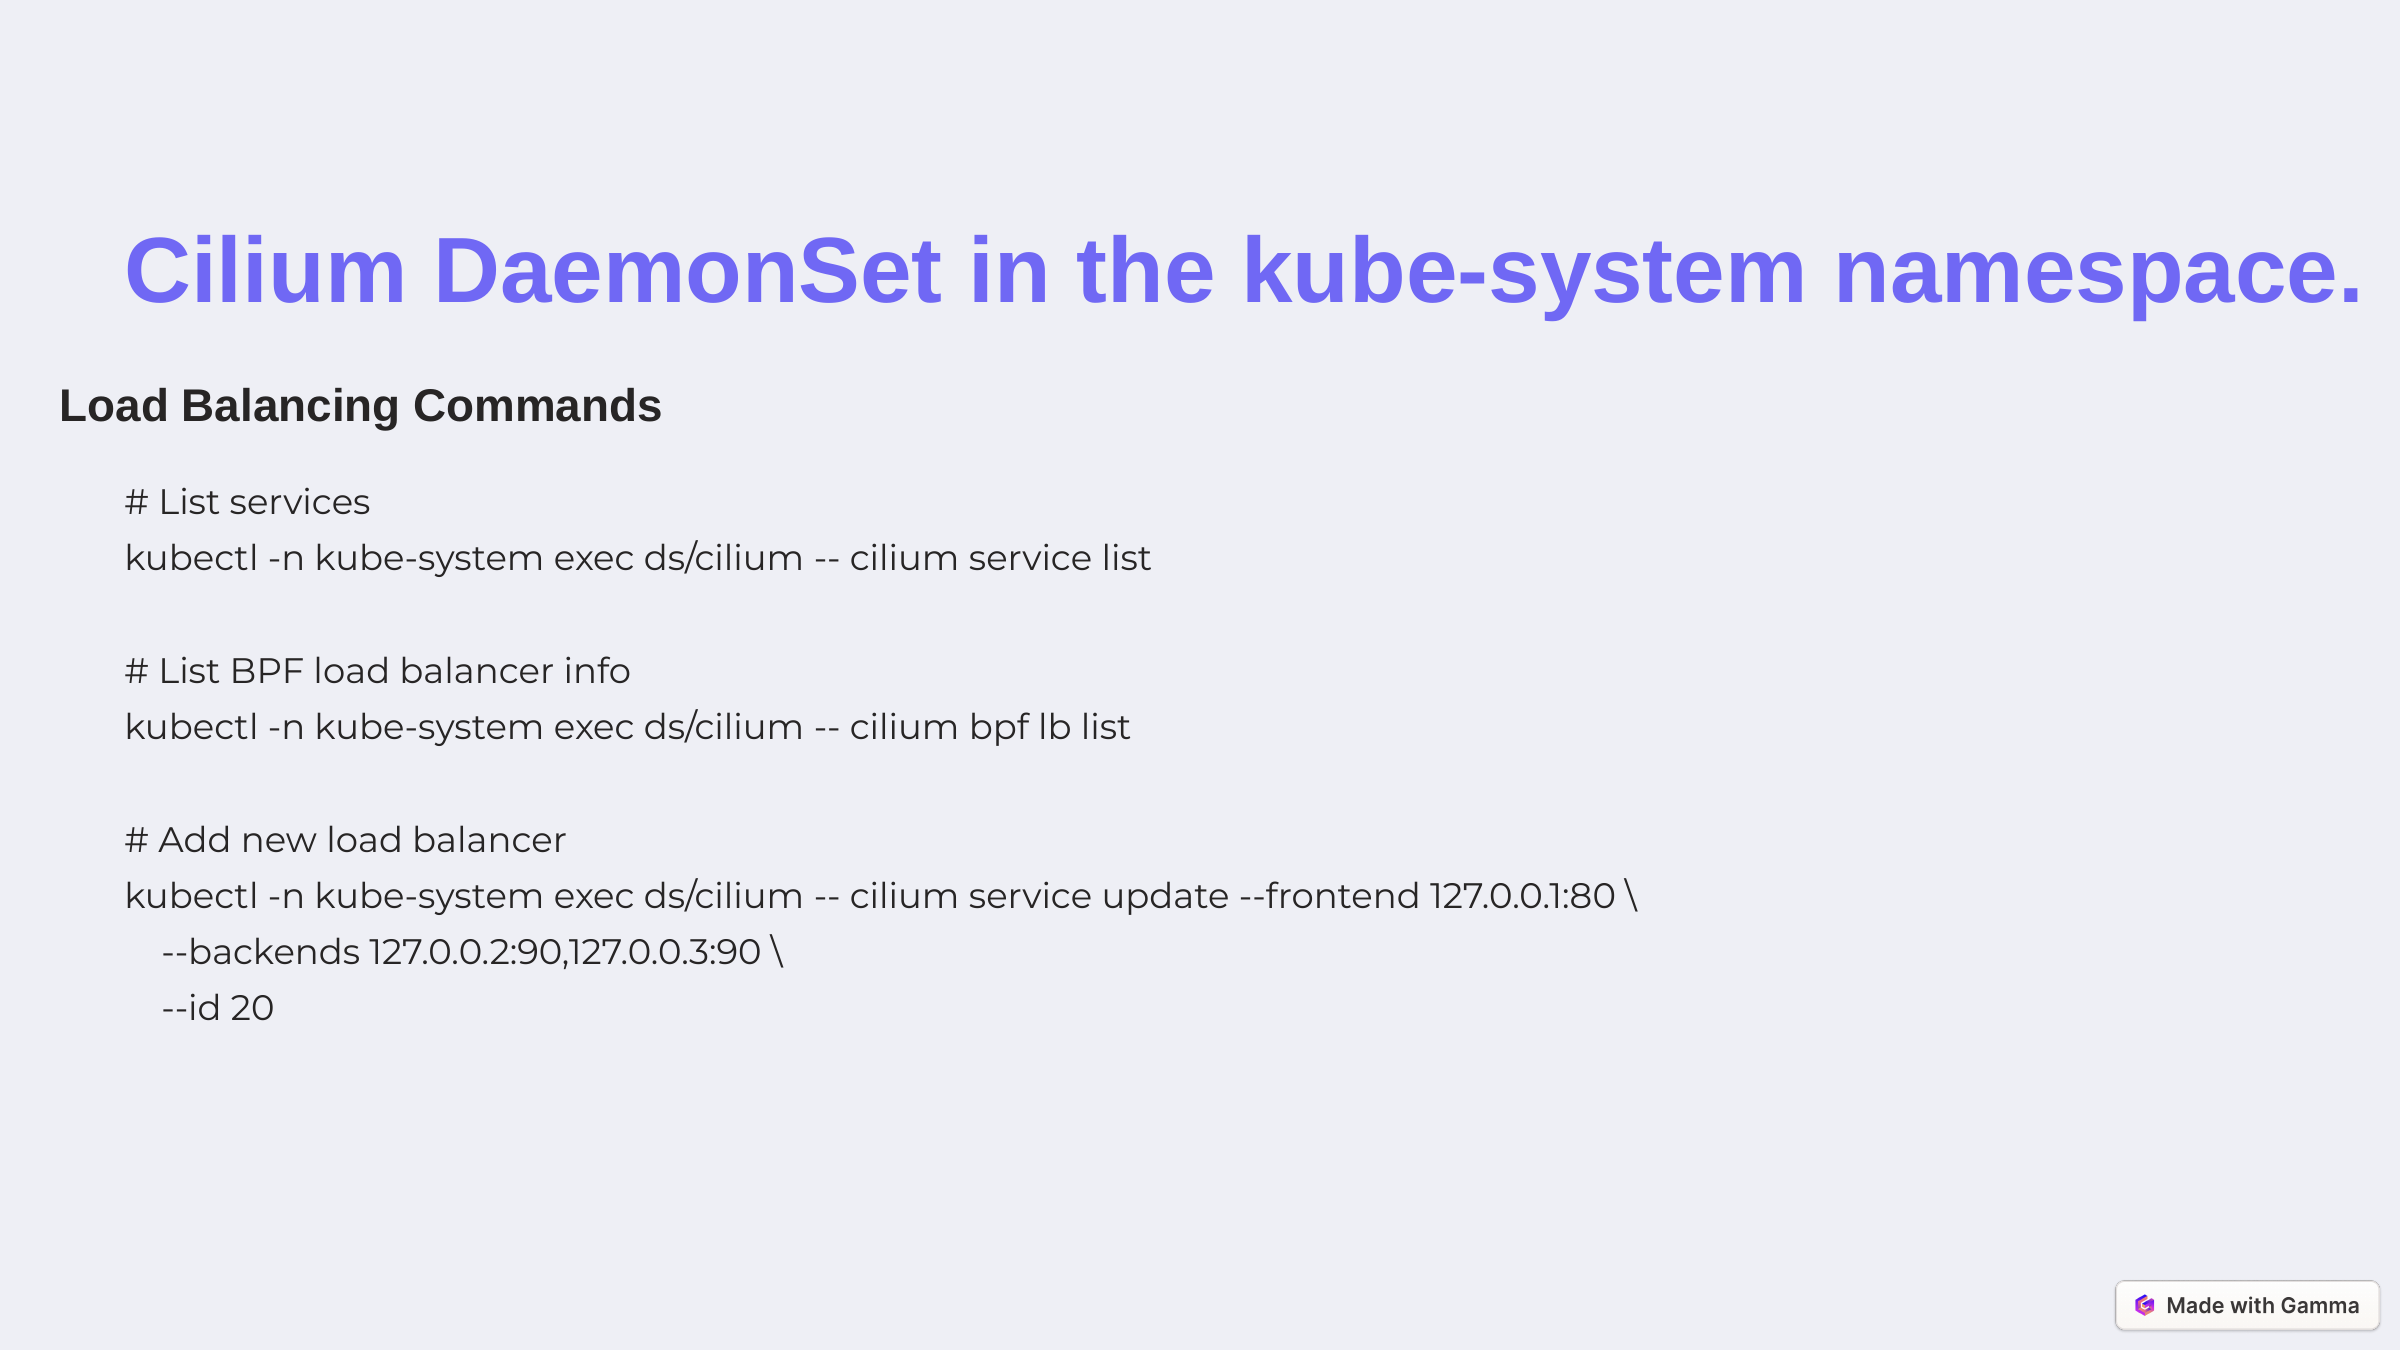

Cilium DaemonSet in the kube-system namespace.
Load Balancing Commands
# List services
kubectl -n kube-system exec ds/cilium -- cilium service list

# List BPF load balancer info
kubectl -n kube-system exec ds/cilium -- cilium bpf lb list

# Add new load balancer
kubectl -n kube-system exec ds/cilium -- cilium service update --frontend 127.0.0.1:80 \
    --backends 127.0.0.2:90,127.0.0.3:90 \
    --id 20